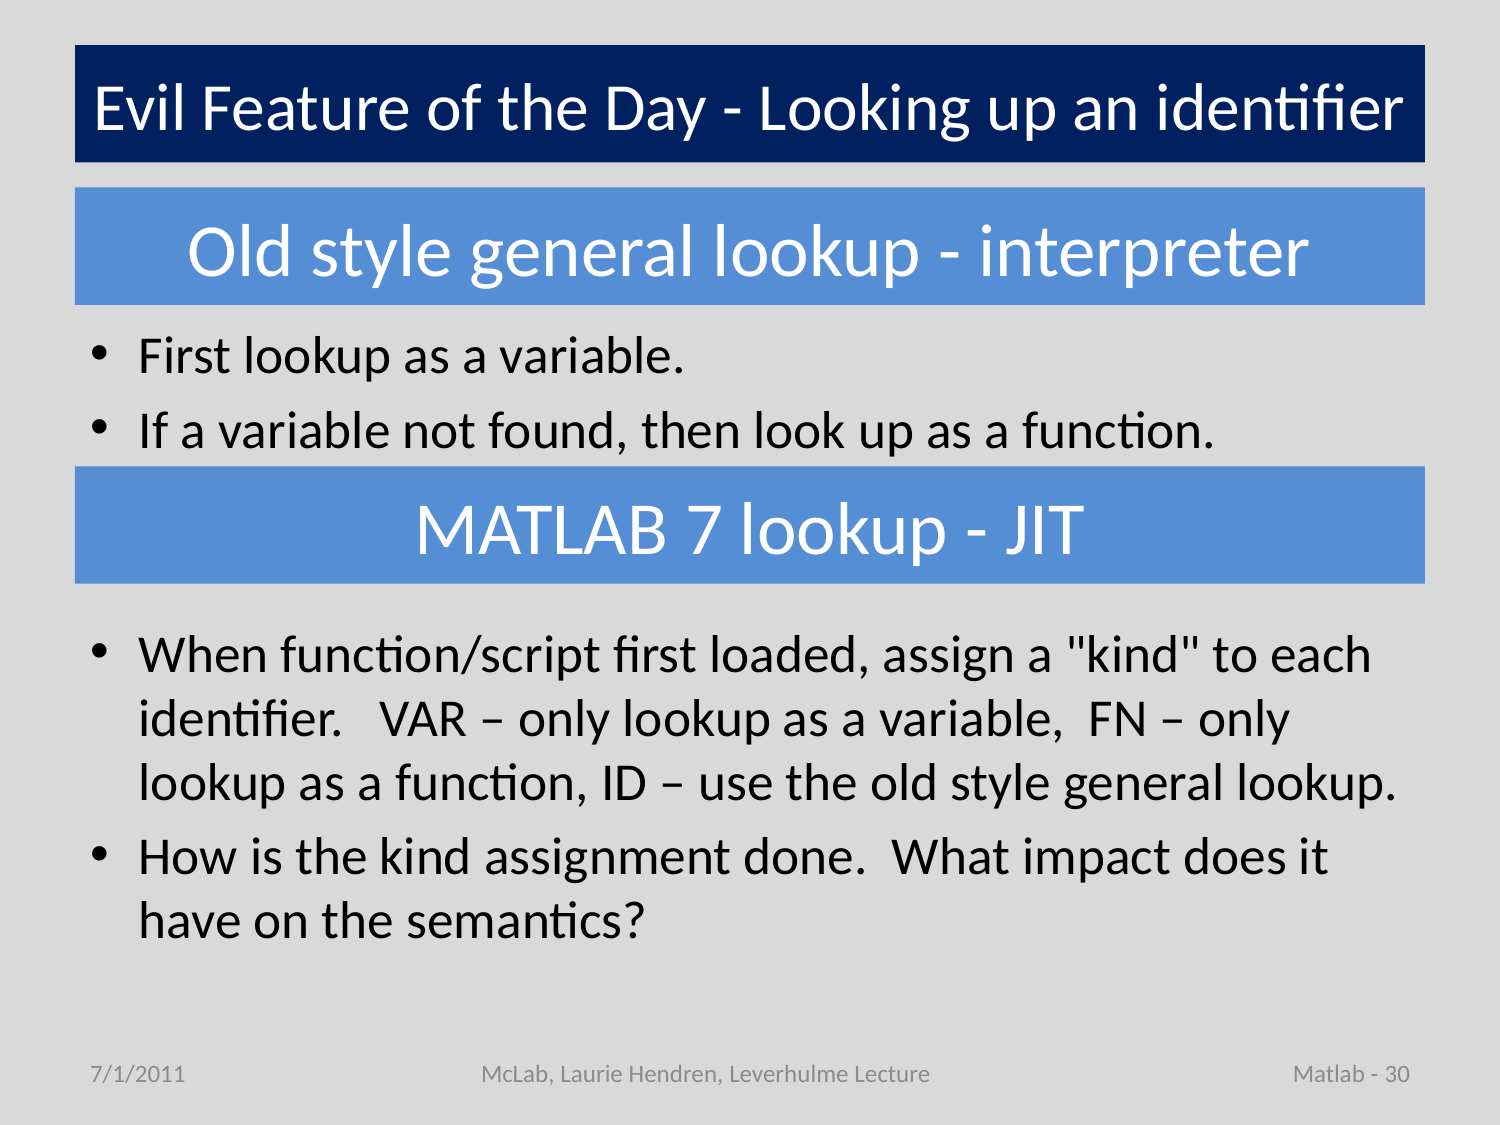

# Evil Feature of the Day - Looking up an identifier
Old style general lookup - interpreter
First lookup as a variable.
If a variable not found, then look up as a function.

When function/script first loaded, assign a "kind" to each identifier.   VAR – only lookup as a variable,  FN – only lookup as a function, ID – use the old style general lookup.
How is the kind assignment done.  What impact does it have on the semantics?
MATLAB 7 lookup - JIT
7/1/2011
McLab, Laurie Hendren, Leverhulme Lecture
Matlab - 30